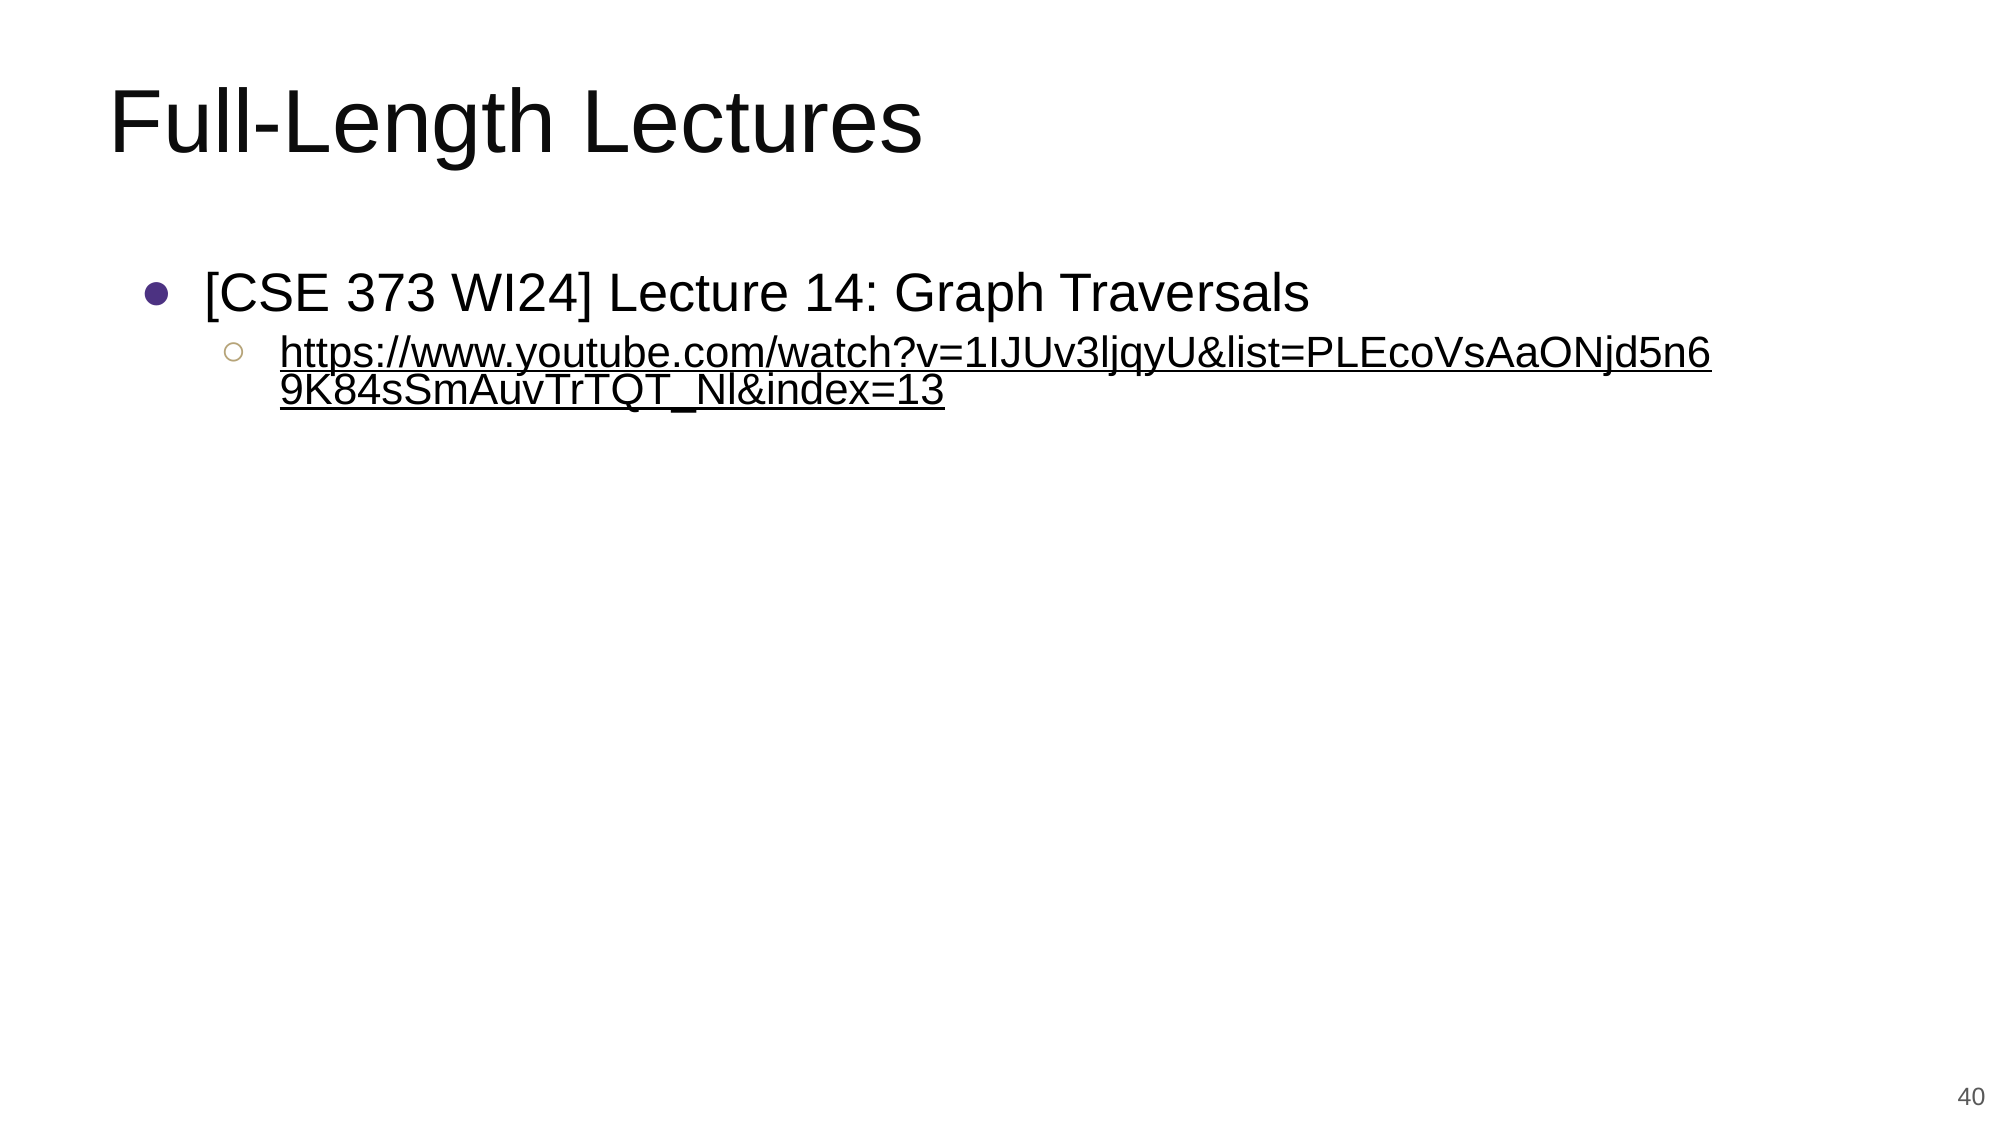

# Full-Length Lectures
[CSE 373 WI24] Lecture 14: Graph Traversals
https://www.youtube.com/watch?v=1IJUv3ljqyU&list=PLEcoVsAaONjd5n69K84sSmAuvTrTQT_Nl&index=13